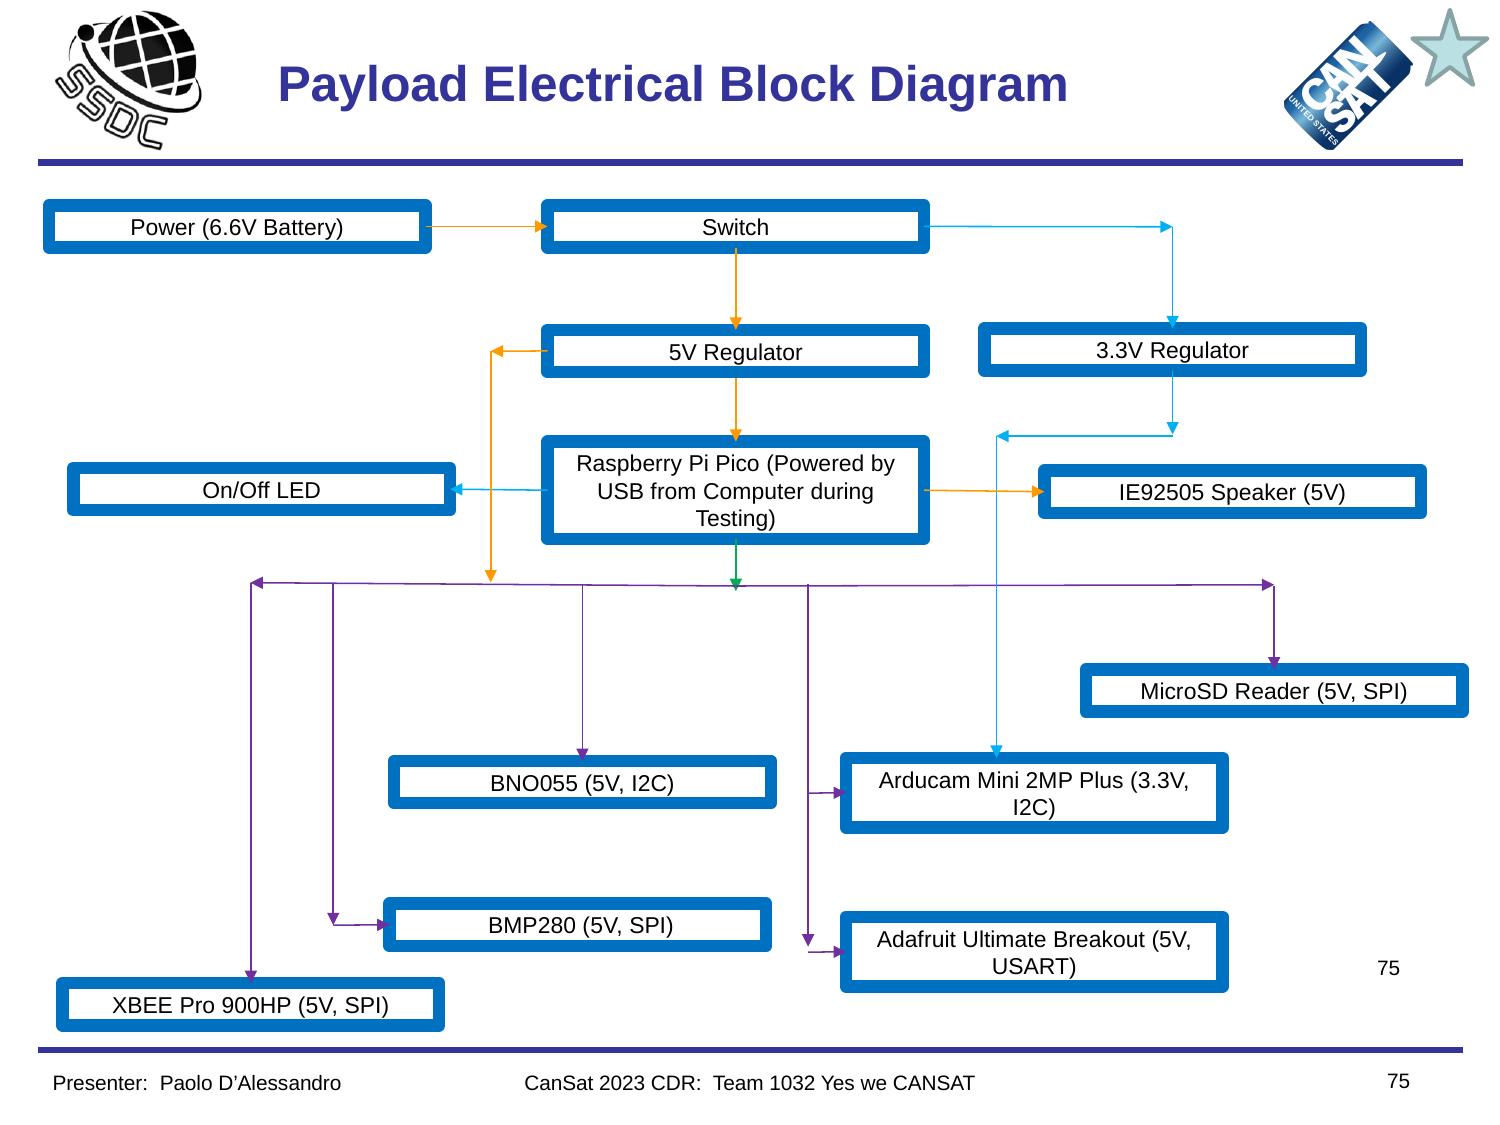

# Payload Electrical Block Diagram
Power (6.6V Battery)
Switch
3.3V Regulator
5V Regulator
Raspberry Pi Pico (Powered by USB from Computer during Testing)
On/Off LED
IE92505 Speaker (5V)
MicroSD Reader (5V, SPI)
Arducam Mini 2MP Plus (3.3V, I2C)
BNO055 (5V, I2C)
 BMP280 (5V, SPI)
Adafruit Ultimate Breakout (5V, USART)
75
XBEE Pro 900HP (5V, SPI)
75
Presenter:  Paolo D’Alessandro

CanSat 2023 CDR:  Team 1032 Yes we CANSAT